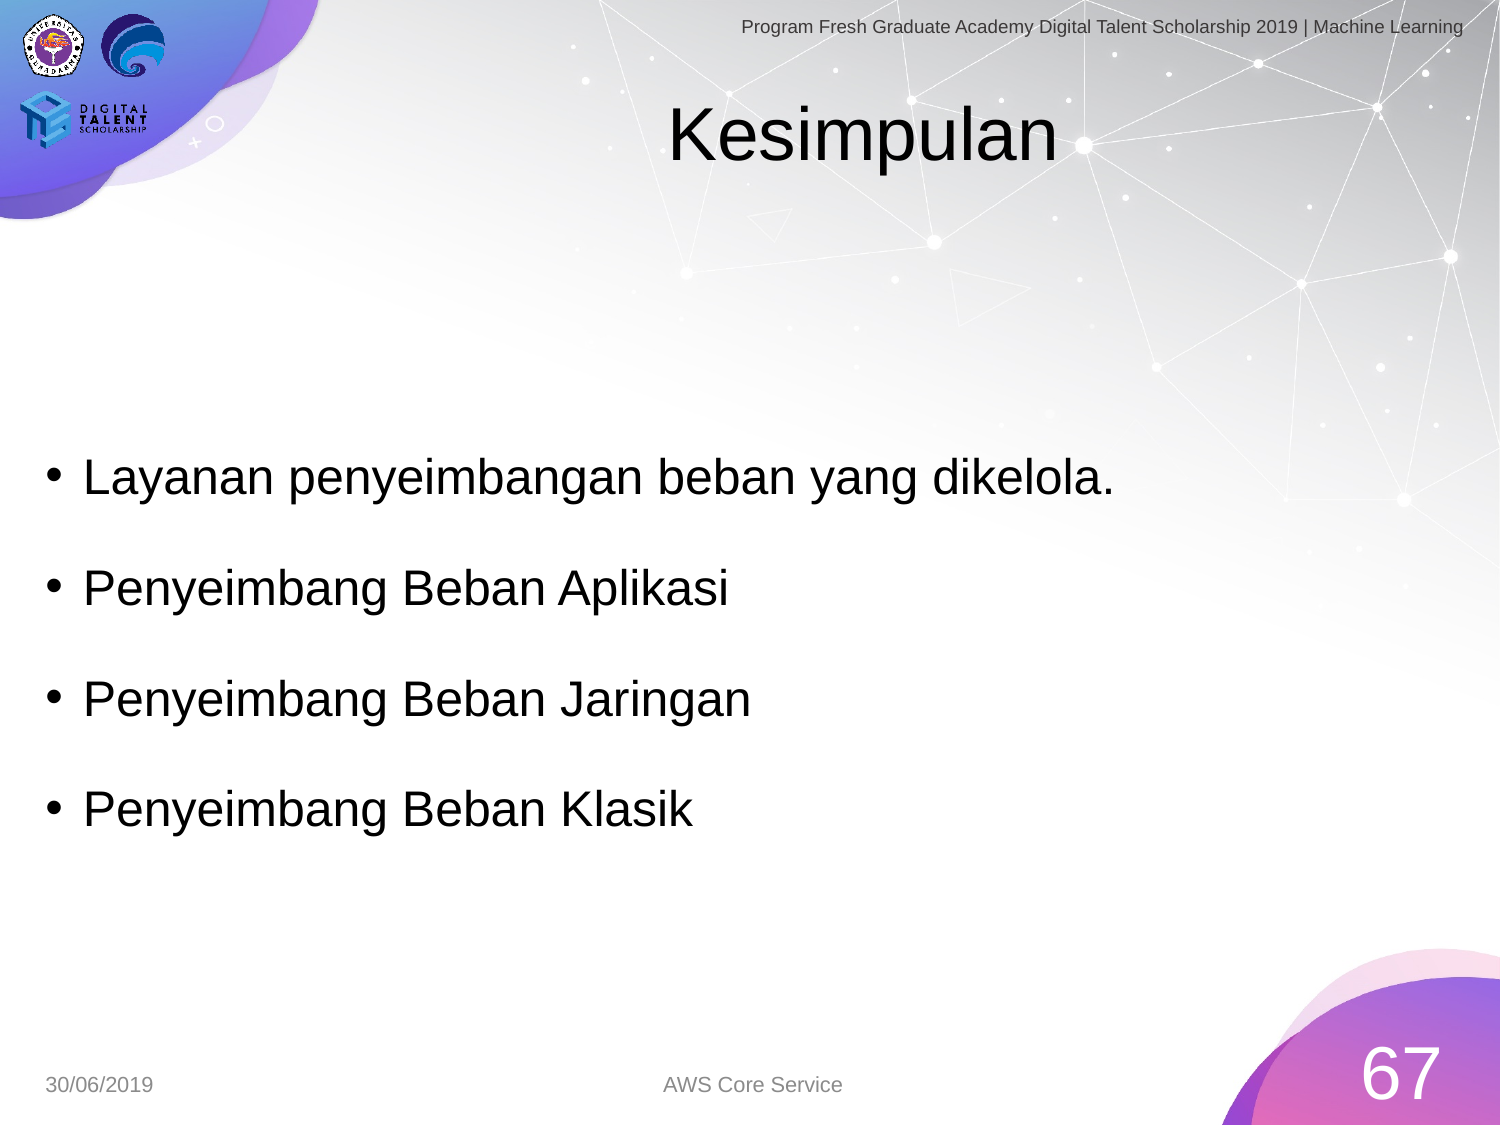

# Kesimpulan
Layanan penyeimbangan beban yang dikelola.
Penyeimbang Beban Aplikasi
Penyeimbang Beban Jaringan
Penyeimbang Beban Klasik
67
AWS Core Service
30/06/2019